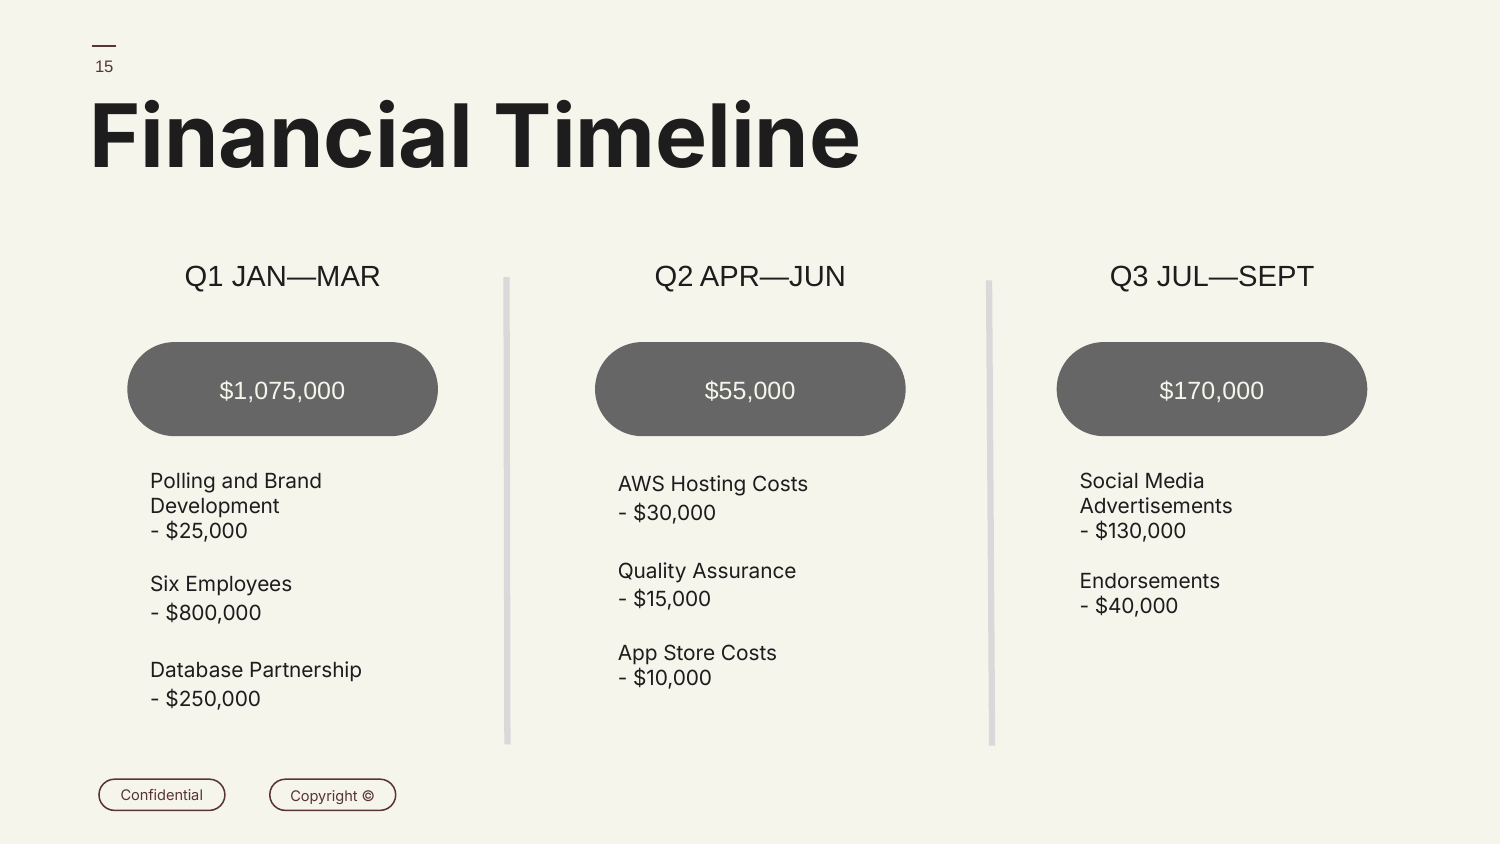

15
# Financial Timeline
Q1 JAN—MAR
Q2 APR—JUN
Q3 JUL—SEPT
$1,075,000
$55,000
$170,000
Polling and Brand  Development
- $25,000

Six Employees
- $800,000

Database Partnership
- $250,000

AWS Hosting Costs
- $30,000

Quality Assurance
- $15,000

App Store Costs
- $10,000

Social Media Advertisements
- $130,000

Endorsements
- $40,000